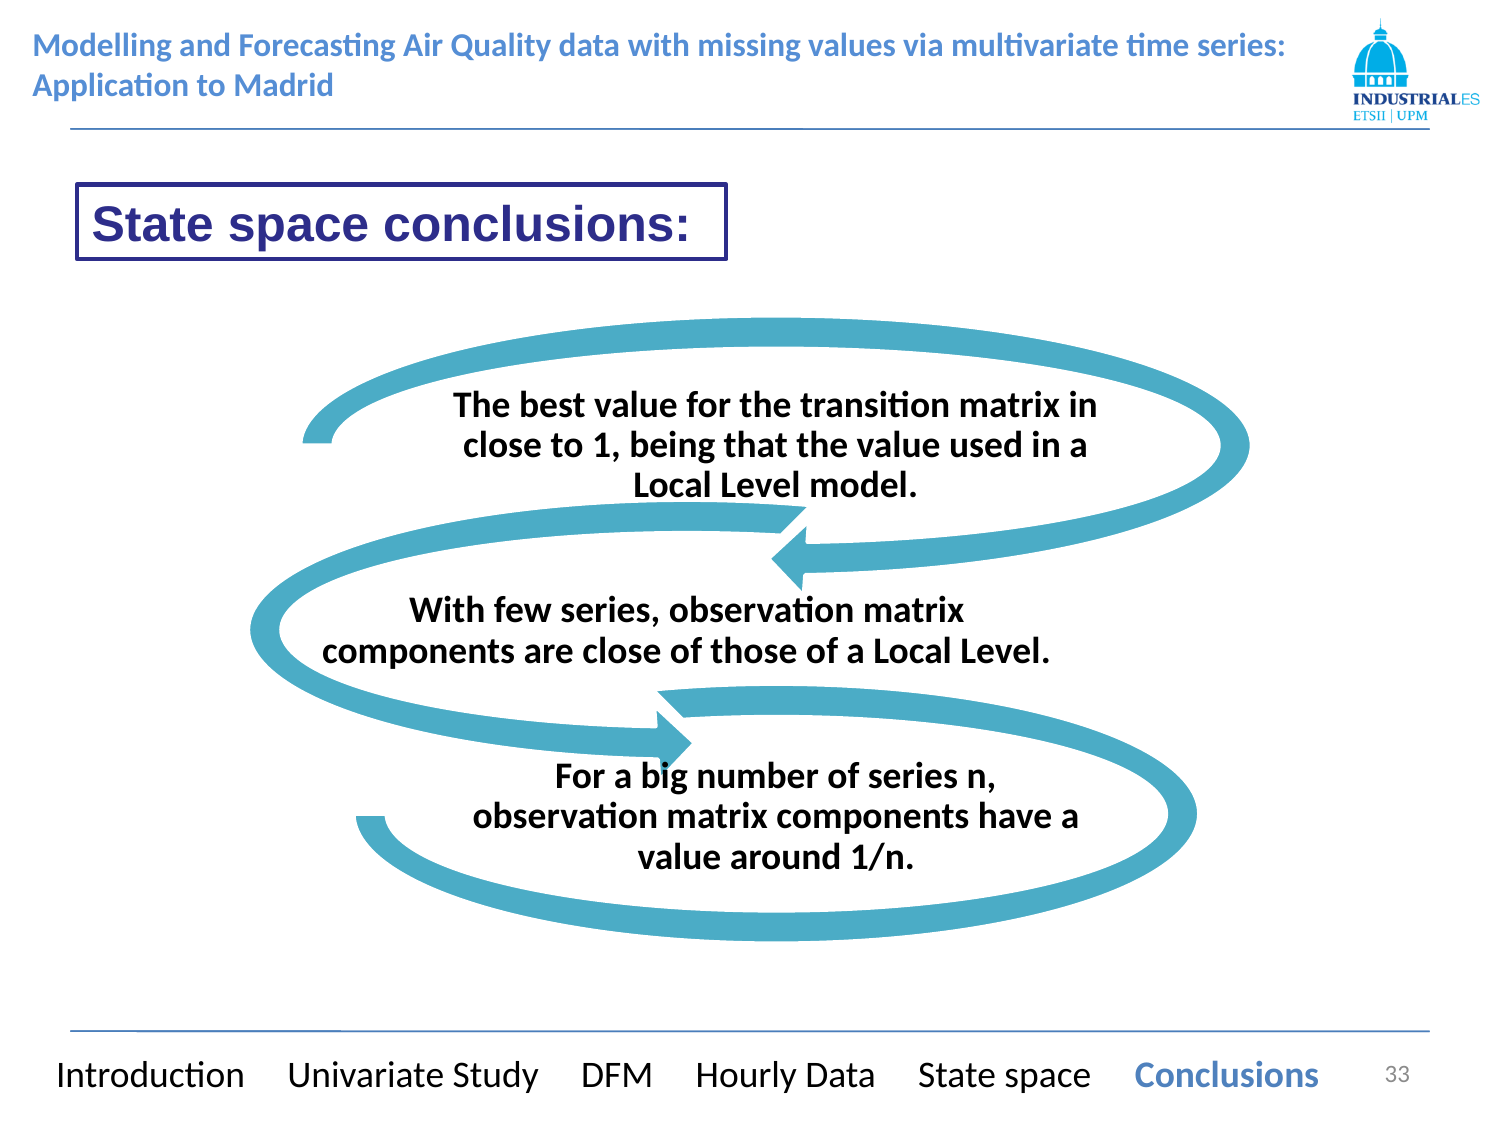

State space conclusions:
The best value for the transition matrix in close to 1, being that the value used in a Local Level model.
With few series, observation matrix components are close of those of a Local Level.
For a big number of series n, observation matrix components have a value around 1/n.
Introduction     Univariate Study     DFM     Hourly Data     State space     Conclusions
33